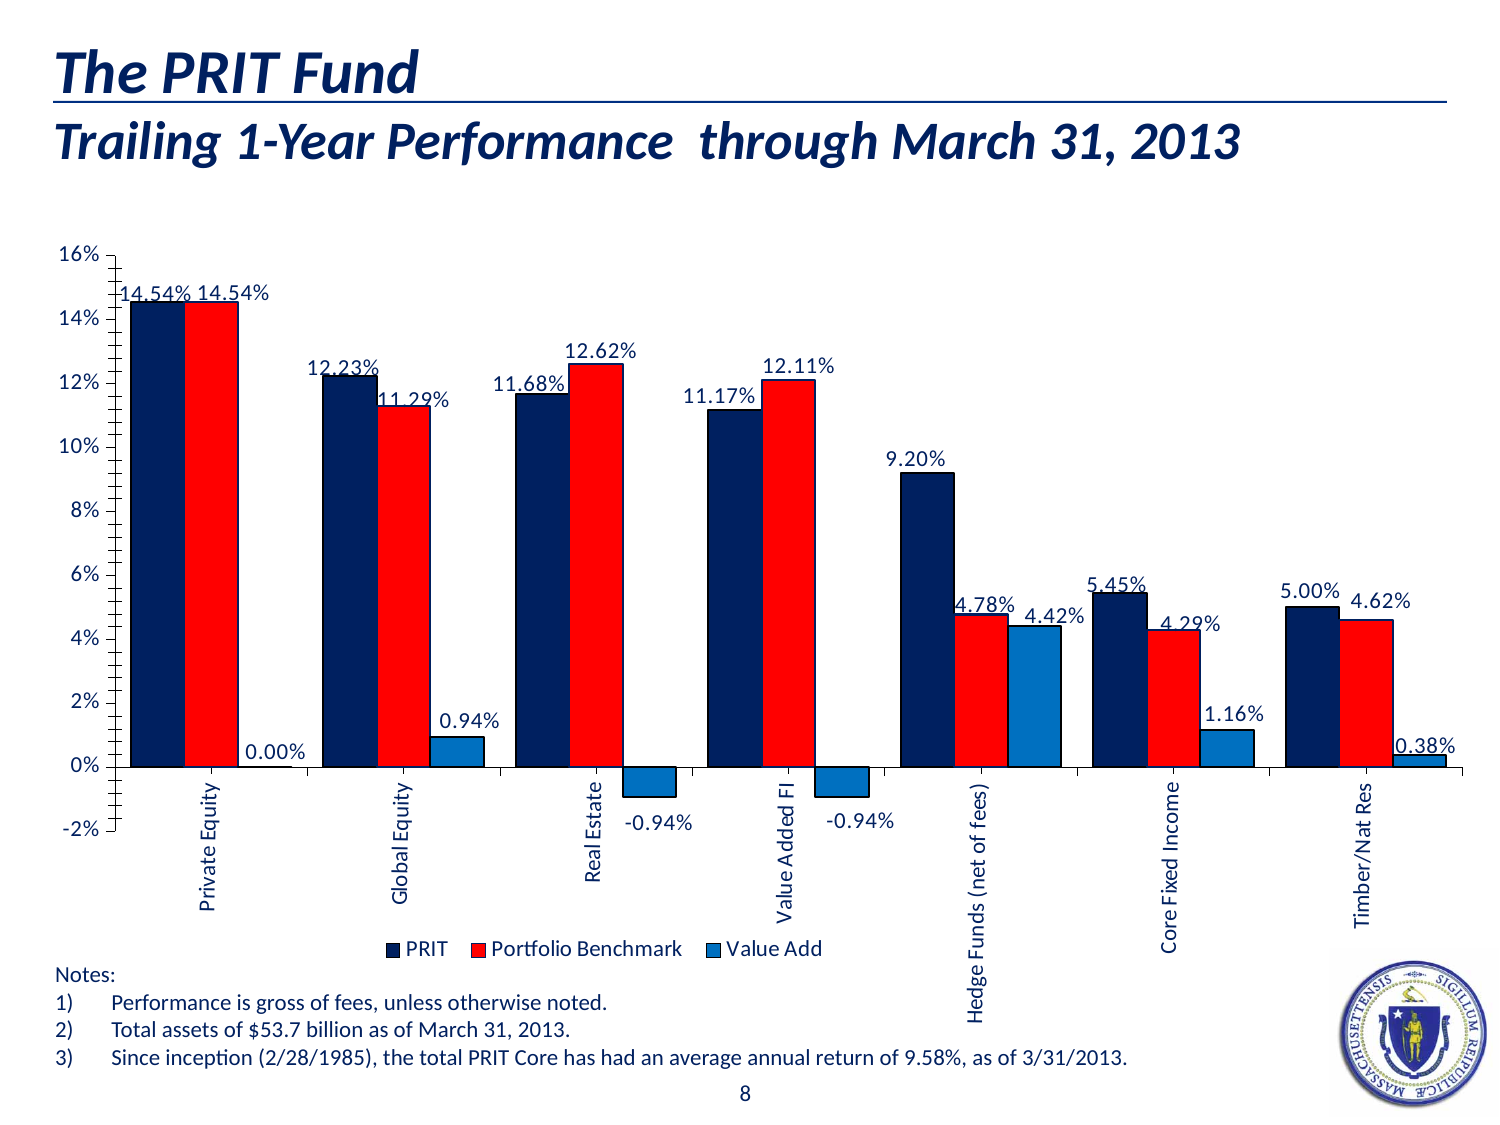

# The PRIT Fund Trailing 1-Year Performance  through March 31, 2013

### Chart

| Category | PRIT | Portfolio Benchmark | Value Add |
|---|---|---|---|
| Private Equity | 0.1454 | 0.1454 | 0.0 |
| Global Equity | 0.1223 | 0.1129 | 0.009400000000000006 |
| Real Estate | 0.1168 | 0.1262 | -0.009400000000000006 |
| Value Added FI | 0.1117 | 0.1211 | -0.009400000000000006 |
| Hedge Funds (net of fees) | 0.092 | 0.0478 | 0.044199999999999996 |
| Core Fixed Income | 0.0545 | 0.0429 | 0.0116 |
| Timber/Nat Res | 0.05 | 0.0462 | 0.0038000000000000048 |
Notes:
Performance is gross of fees, unless otherwise noted.
Total assets of $53.7 billion as of March 31, 2013.
Since inception (2/28/1985), the total PRIT Core has had an average annual return of 9.58%, as of 3/31/2013.